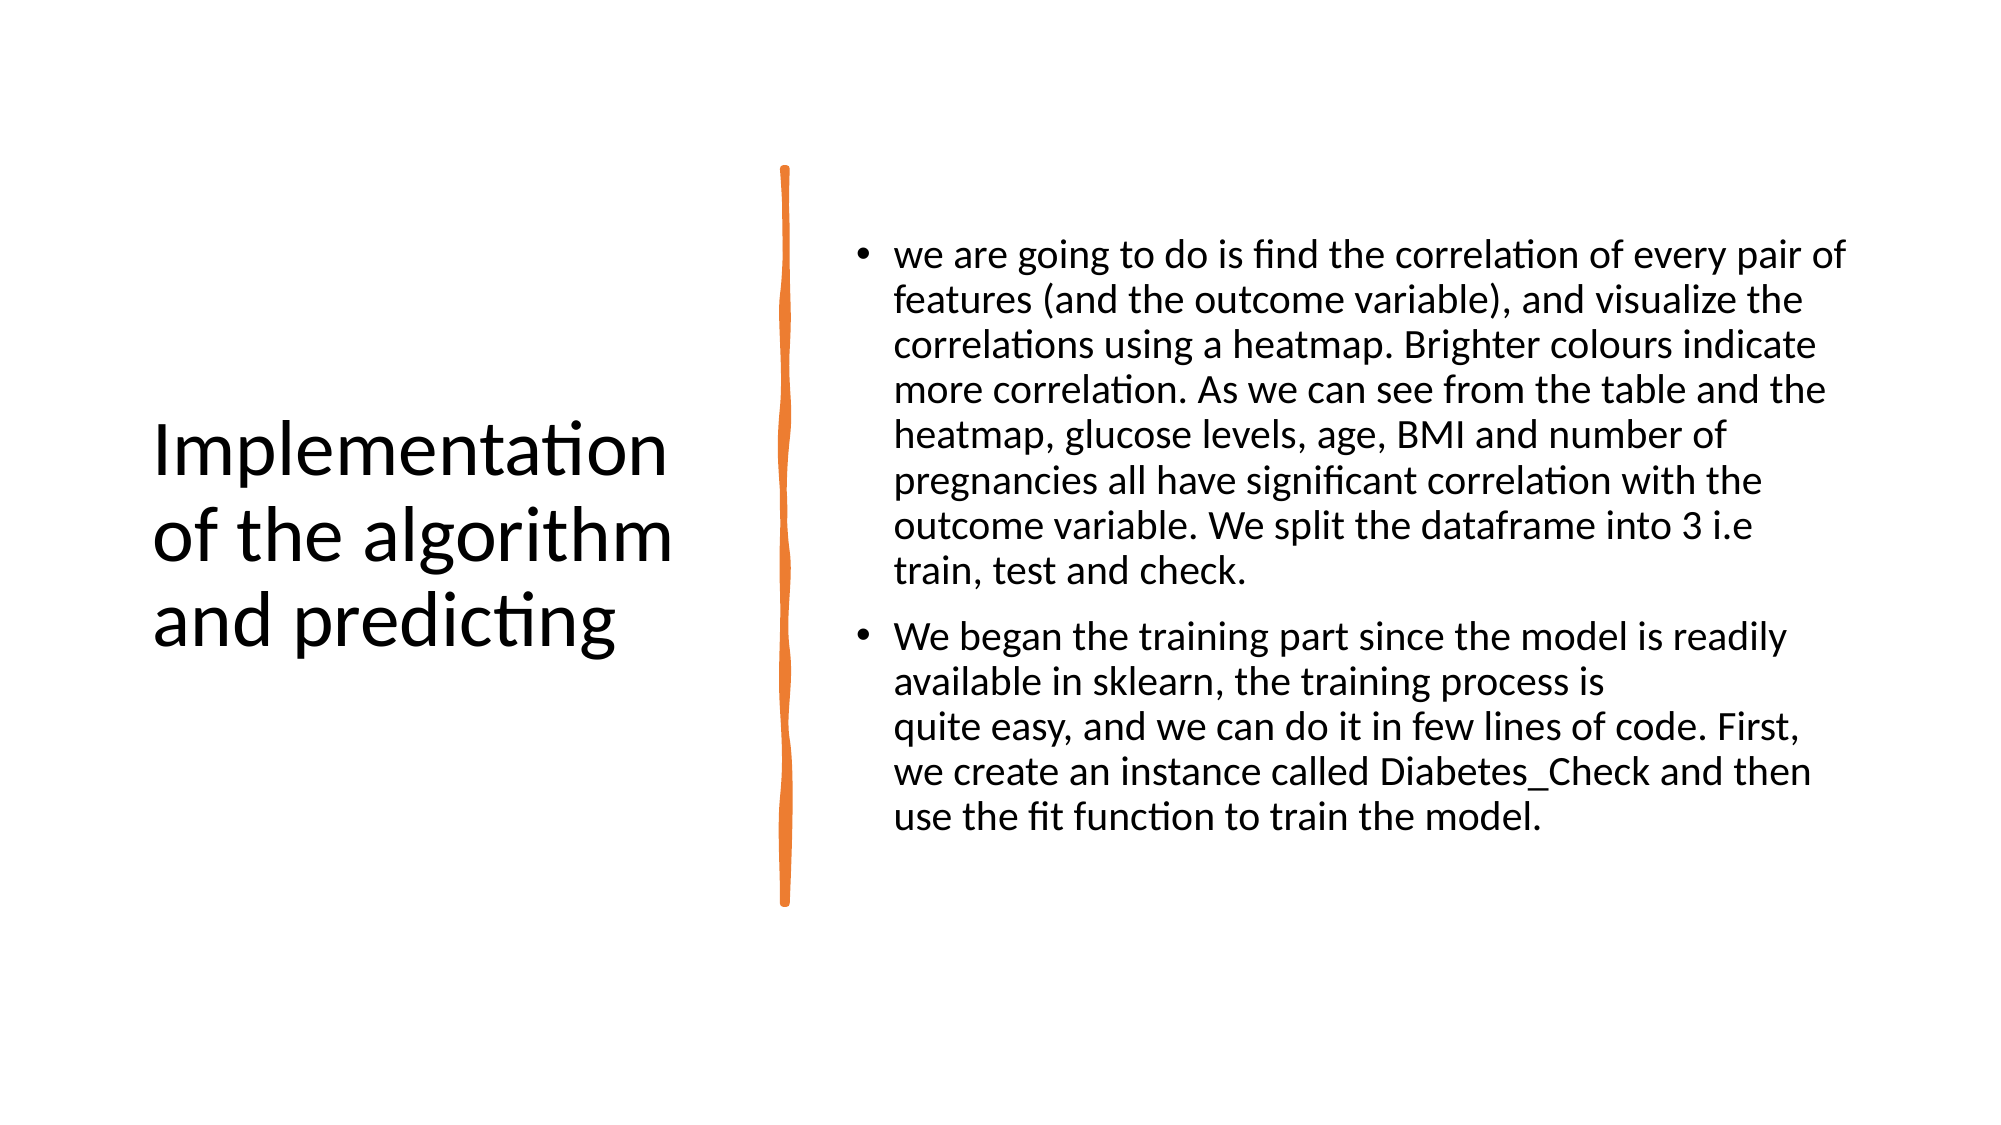

# Implementation of the algorithm and predicting
we are going to do is find the correlation of every pair of features (and the outcome variable), and visualize the correlations using a heatmap. Brighter colours indicate more correlation. As we can see from the table and the heatmap, glucose levels, age, BMI and number of pregnancies all have significant correlation with the outcome variable. We split the dataframe into 3 i.e train, test and check.
We began the training part since the model is readily available in sklearn, the training process is quite easy, and we can do it in few lines of code. First, we create an instance called Diabetes_Check and then use the fit function to train the model.